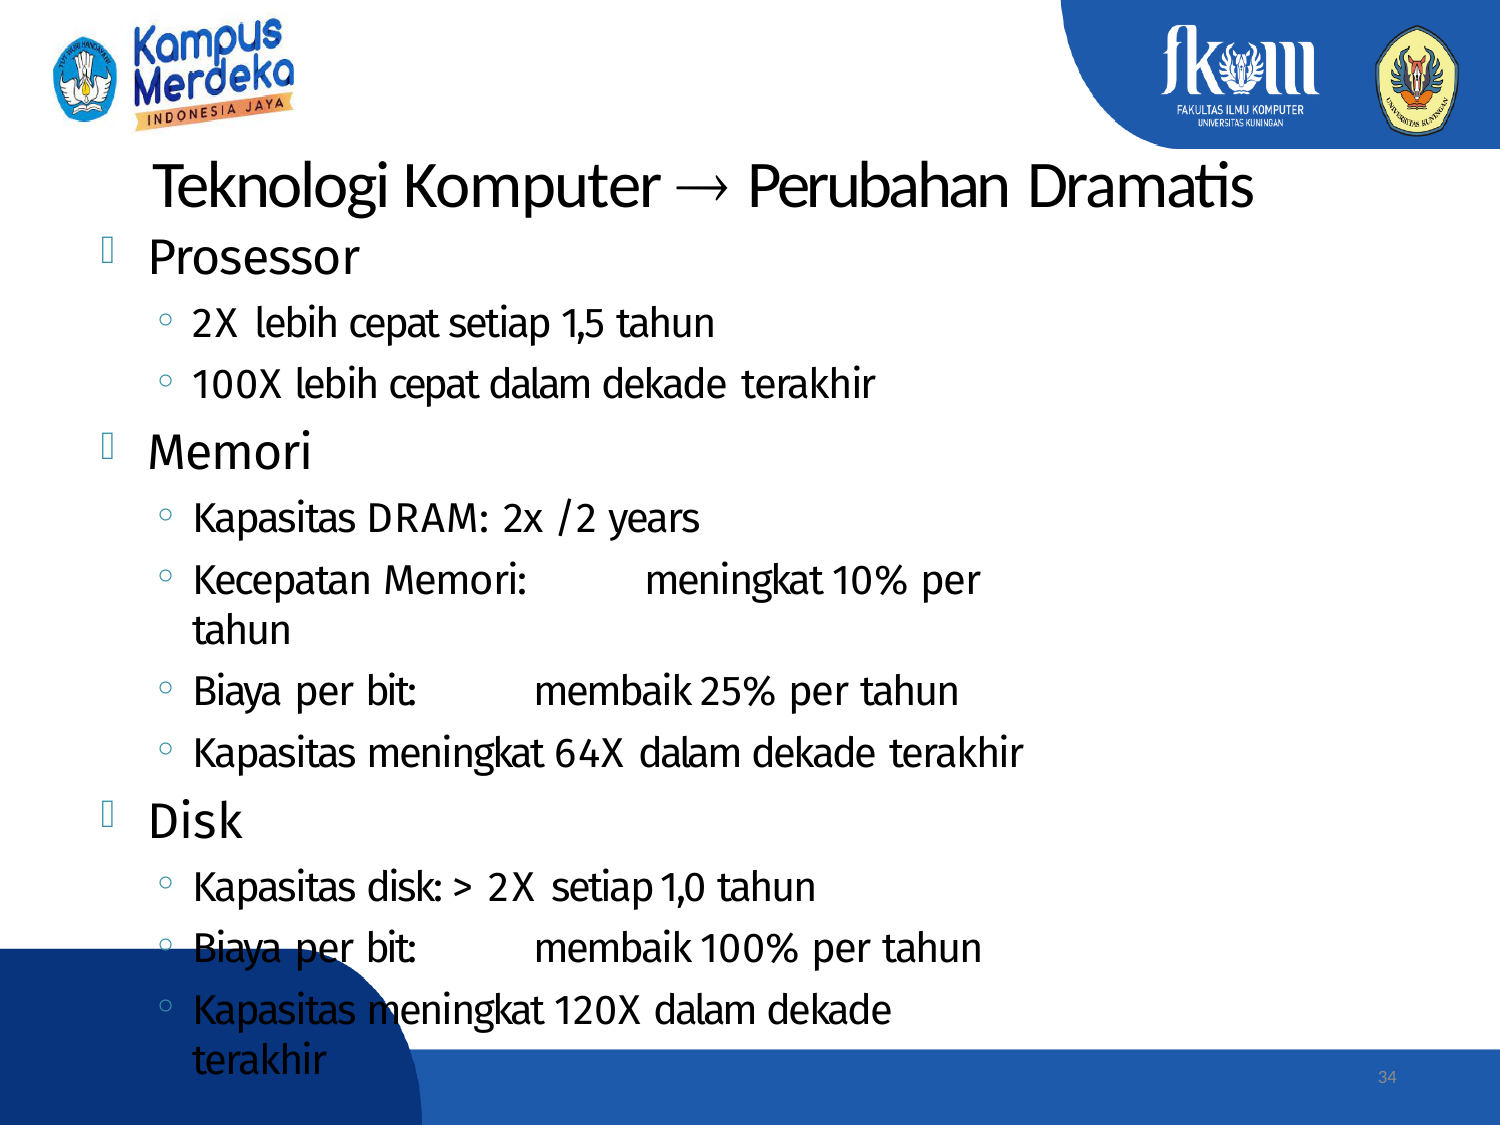

# Teknologi Komputer → Perubahan Dramatis
Prosessor
2X lebih cepat setiap 1,5 tahun
100X lebih cepat dalam dekade terakhir
Memori
Kapasitas DRAM: 2x / 2 years
Kecepatan Memori:	meningkat 10% per tahun
Biaya per bit:	membaik 25% per tahun
Kapasitas meningkat 64X dalam dekade terakhir
Disk
Kapasitas disk: > 2X setiap 1,0 tahun
Biaya per bit:	membaik 100% per tahun
Kapasitas meningkat 120X dalam dekade terakhir
34